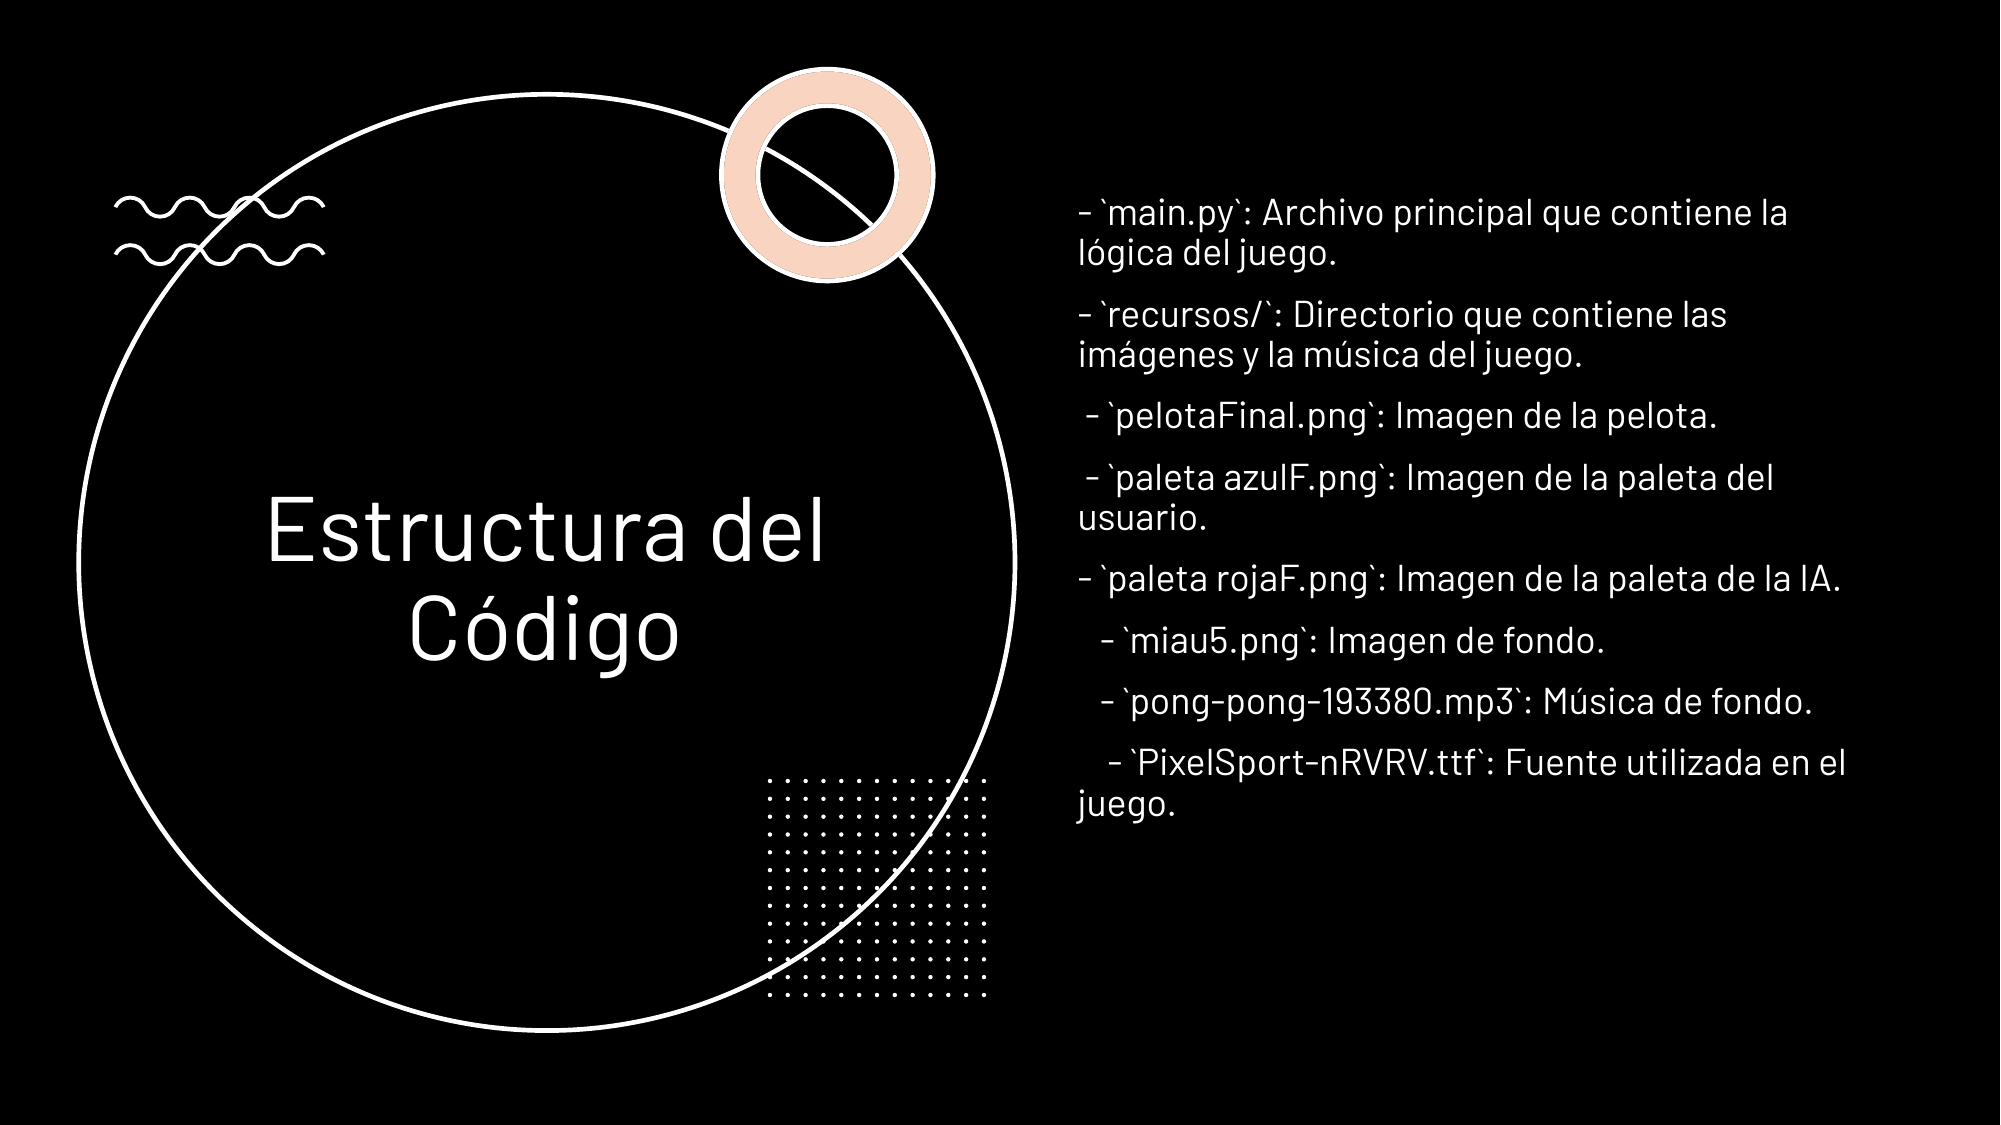

- `main.py`: Archivo principal que contiene la lógica del juego.
- `recursos/`: Directorio que contiene las imágenes y la música del juego.
 - `pelotaFinal.png`: Imagen de la pelota.
 - `paleta azulF.png`: Imagen de la paleta del usuario.
- `paleta rojaF.png`: Imagen de la paleta de la IA.
   - `miau5.png`: Imagen de fondo.
   - `pong-pong-193380.mp3`: Música de fondo.
    - `PixelSport-nRVRV.ttf`: Fuente utilizada en el juego.

# Estructura del Código